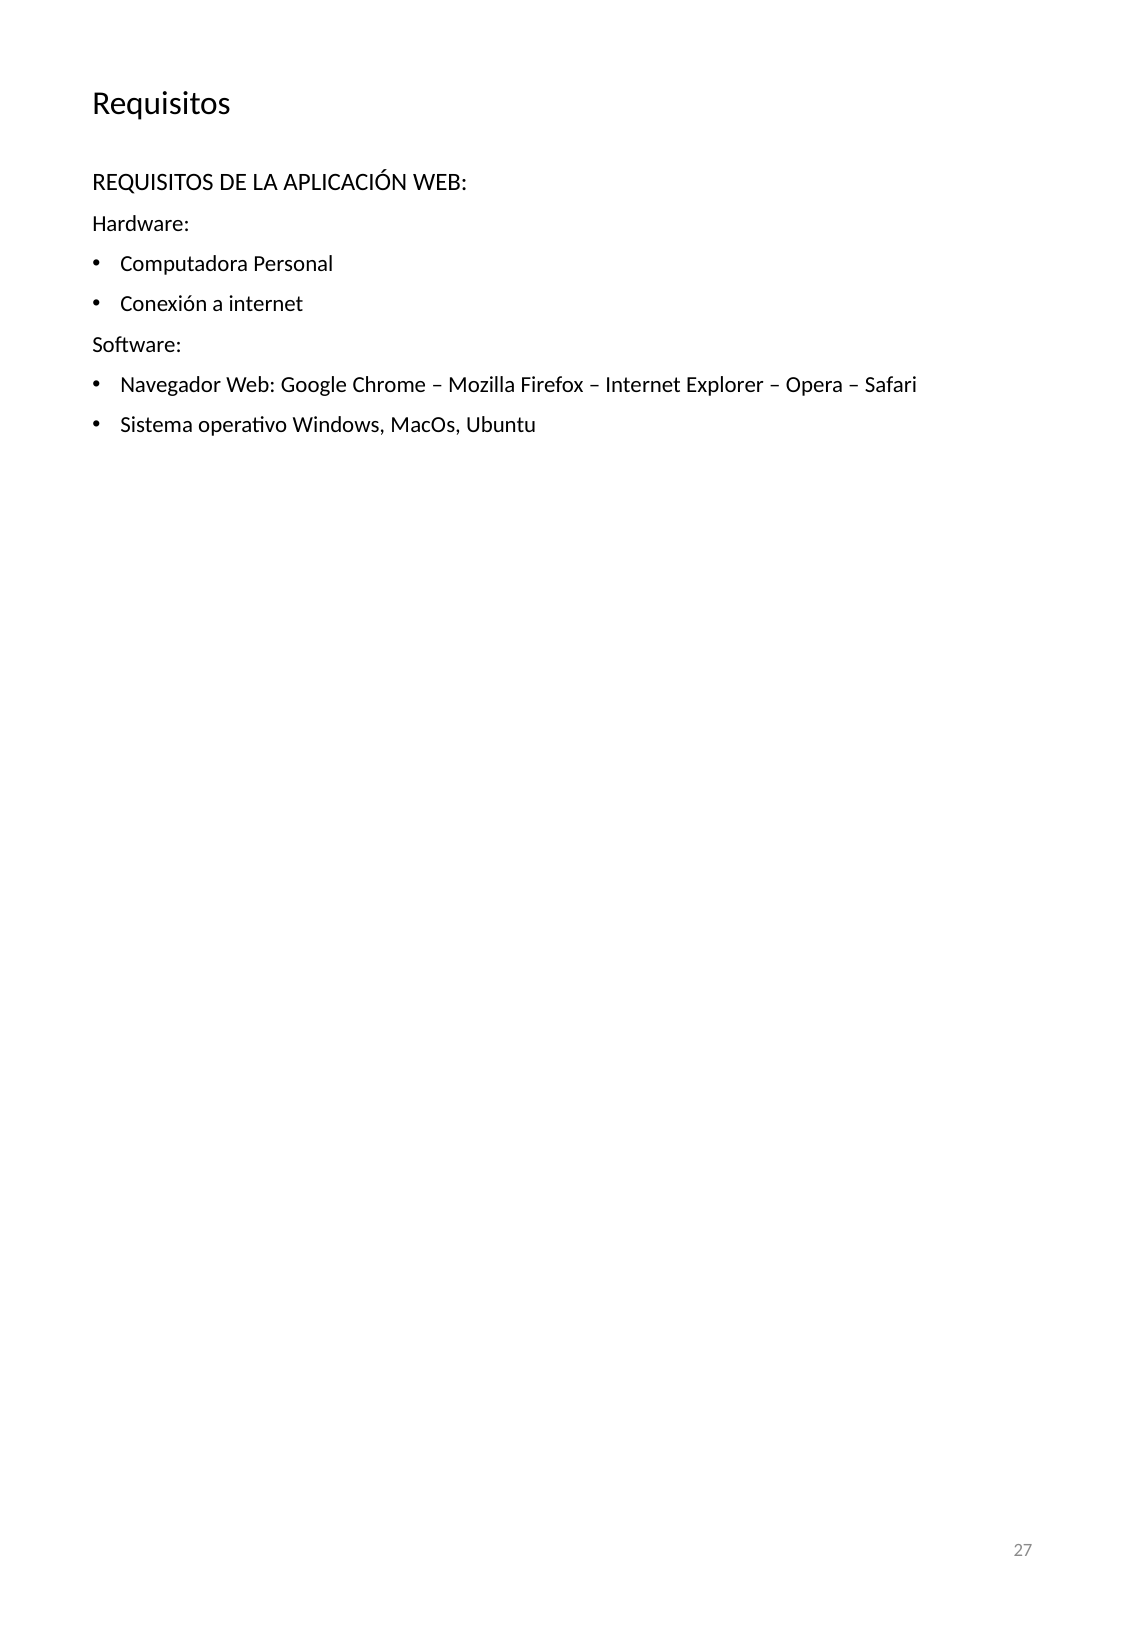

Requisitos
REQUISITOS DE LA APLICACIÓN WEB:
Hardware:
Computadora Personal
Conexión a internet
Software:
Navegador Web: Google Chrome – Mozilla Firefox – Internet Explorer – Opera – Safari
Sistema operativo Windows, MacOs, Ubuntu

27